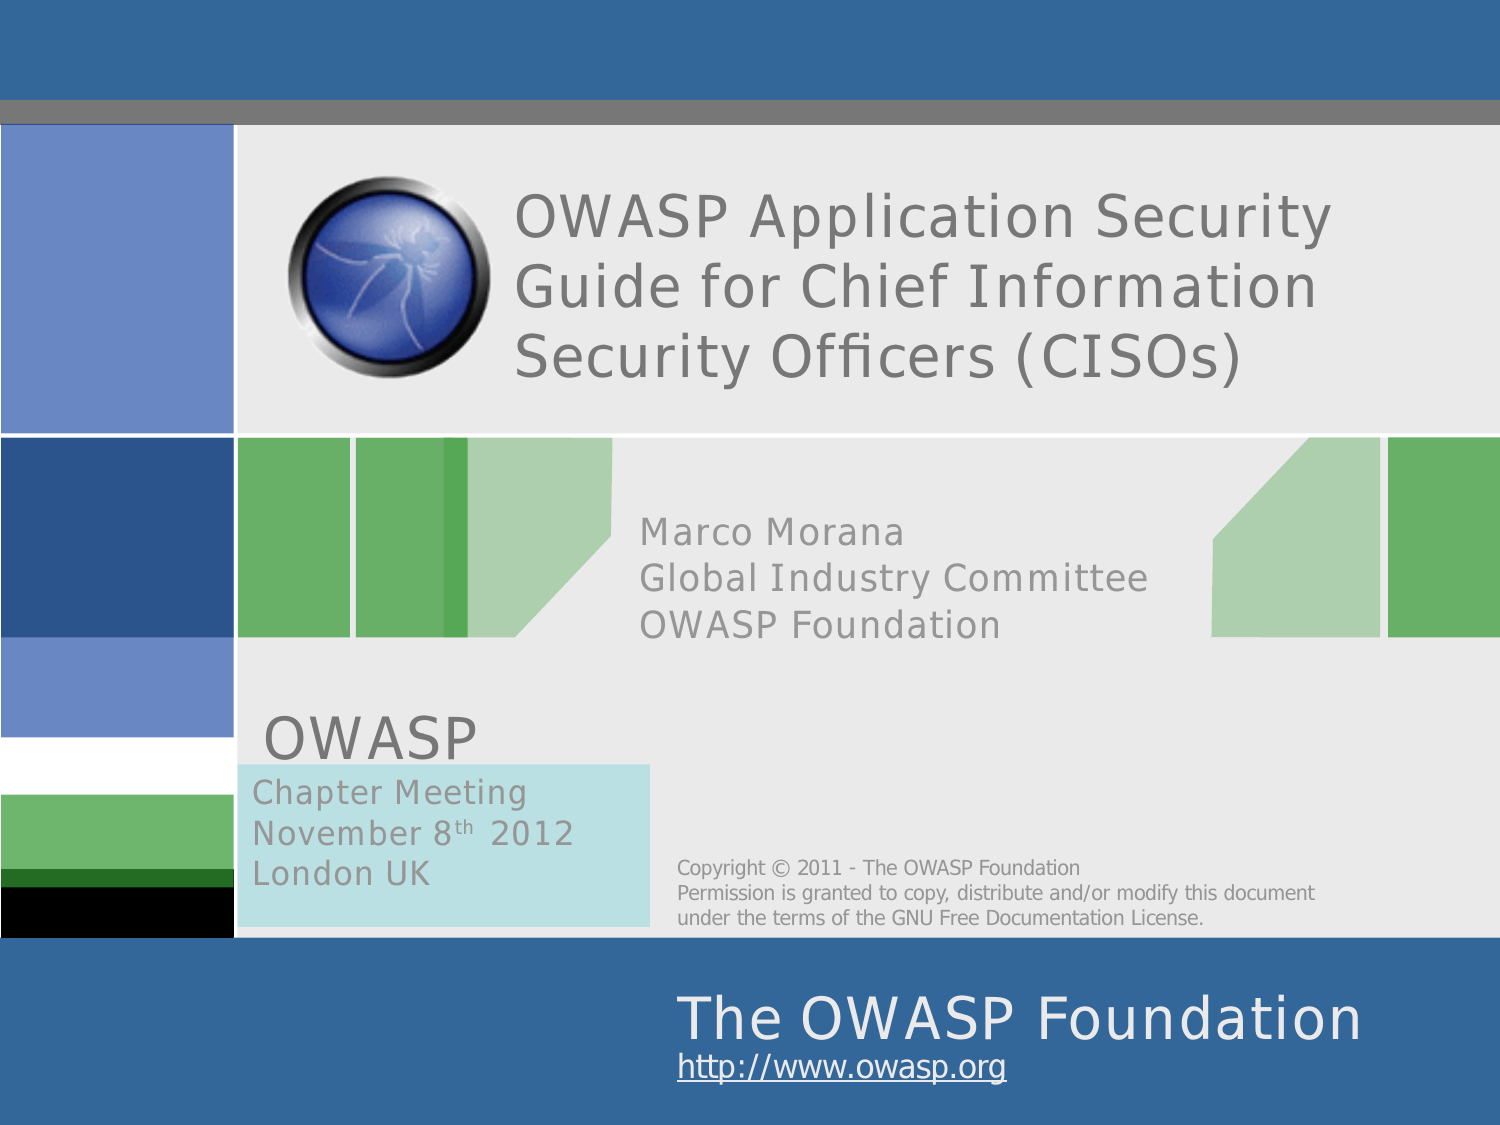

# OWASP Application Security Guide for Chief Information Security Officers (CISOs)
Marco Morana
Global Industry Committee
OWASP Foundation

Chapter Meeting
November 8th  2012 London UK